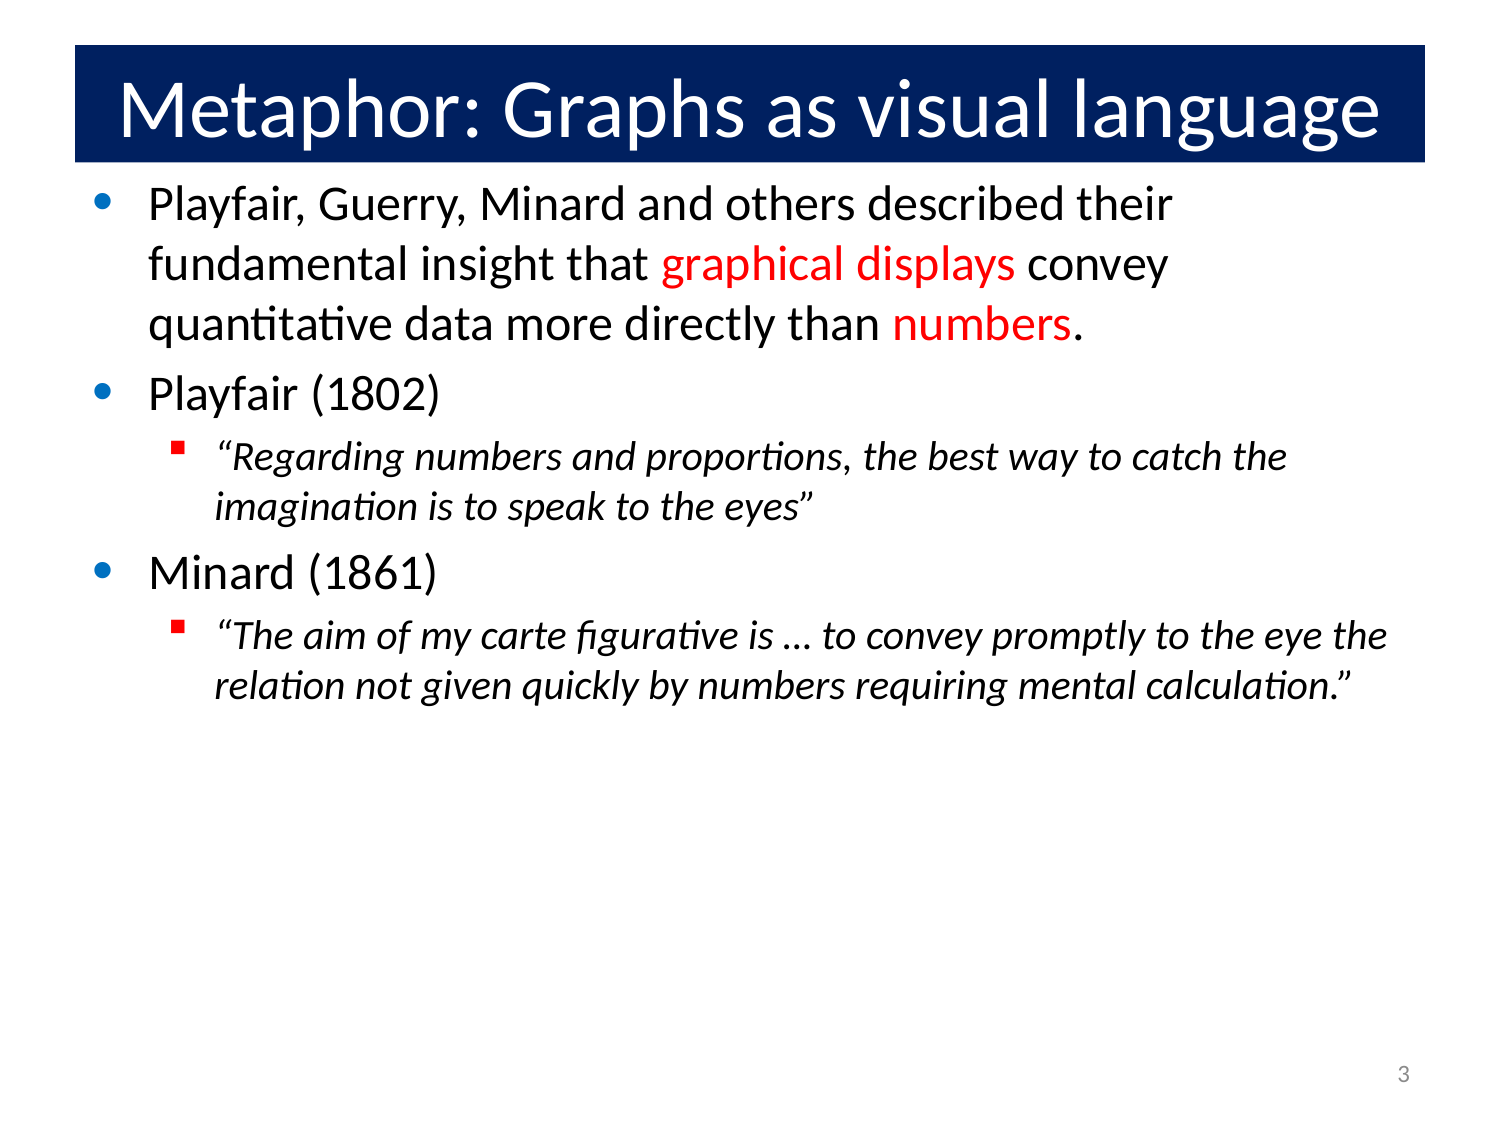

# Metaphor: Graphs as visual language
Playfair, Guerry, Minard and others described their fundamental insight that graphical displays convey quantitative data more directly than numbers.
Playfair (1802)
“Regarding numbers and proportions, the best way to catch the imagination is to speak to the eyes”
Minard (1861)
“The aim of my carte figurative is … to convey promptly to the eye the relation not given quickly by numbers requiring mental calculation.”

3